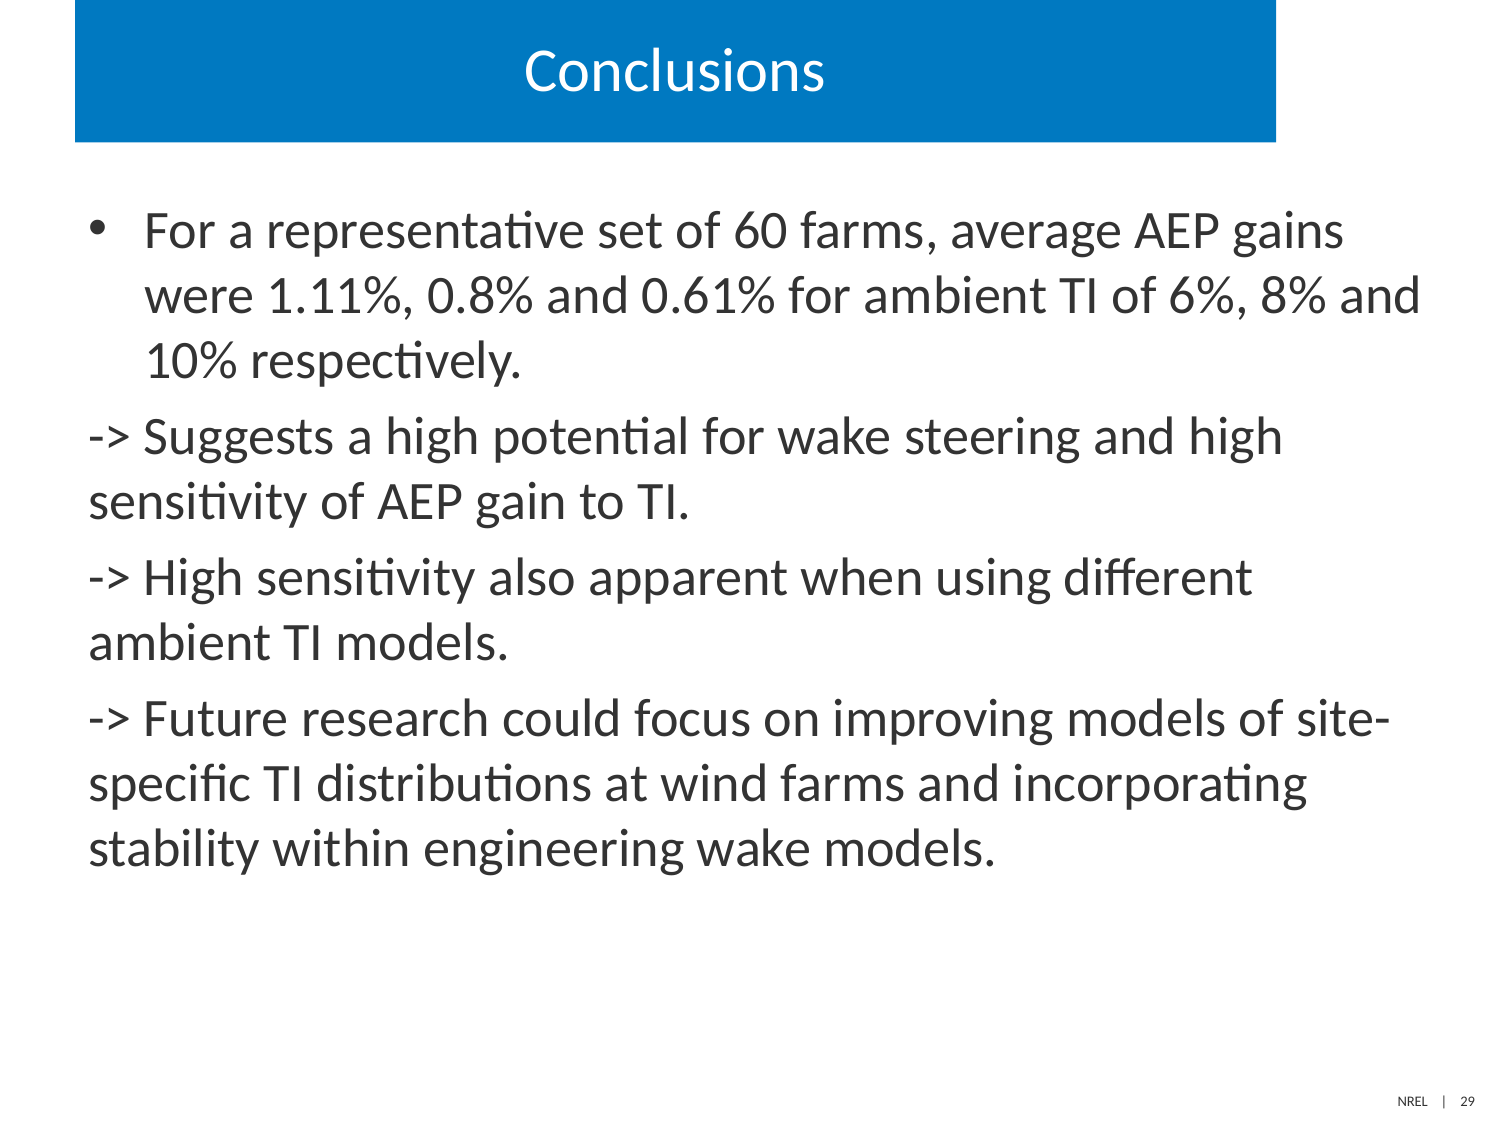

# Conclusions
For a representative set of 60 farms, average AEP gains were 1.11%, 0.8% and 0.61% for ambient TI of 6%, 8% and 10% respectively.
-> Suggests a high potential for wake steering and high sensitivity of AEP gain to TI.
-> High sensitivity also apparent when using different ambient TI models.
-> Future research could focus on improving models of site-specific TI distributions at wind farms and incorporating stability within engineering wake models.